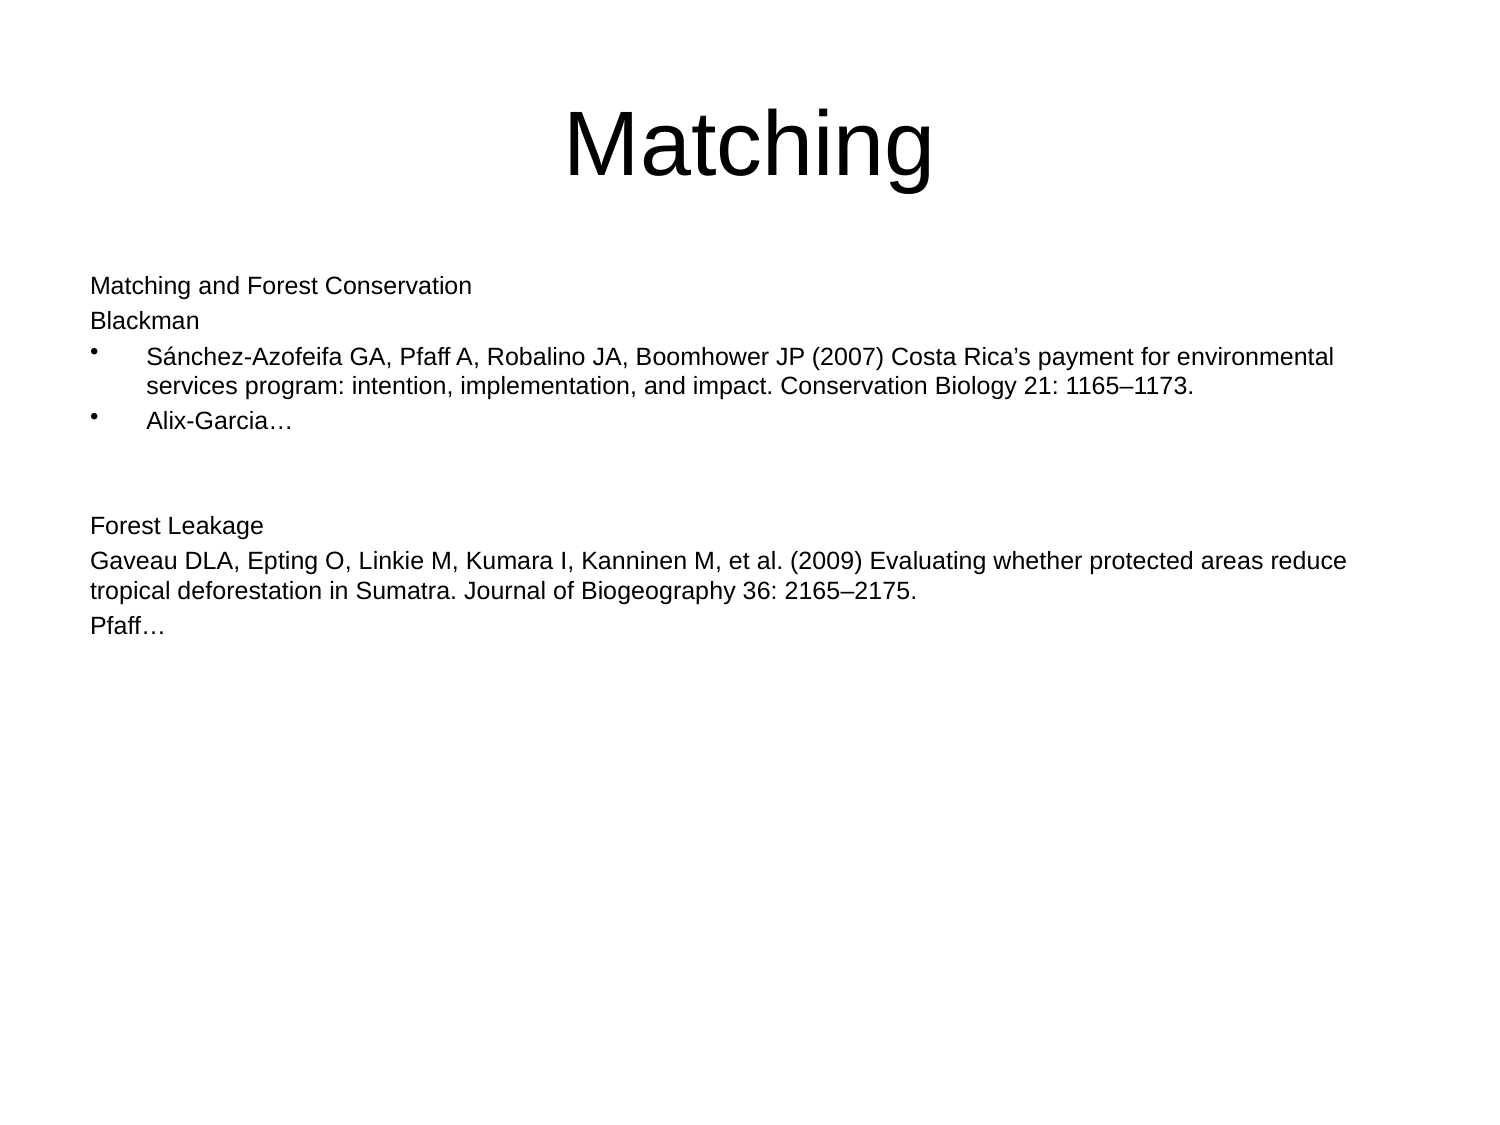

# Matching
Matching and Forest Conservation
Blackman
Sánchez-Azofeifa GA, Pfaff A, Robalino JA, Boomhower JP (2007) Costa Rica’s payment for environmental services program: intention, implementation, and impact. Conservation Biology 21: 1165–1173.
Alix-Garcia…

Forest Leakage
Gaveau DLA, Epting O, Linkie M, Kumara I, Kanninen M, et al. (2009) Evaluating whether protected areas reduce tropical deforestation in Sumatra. Journal of Biogeography 36: 2165–2175.
Pfaff…